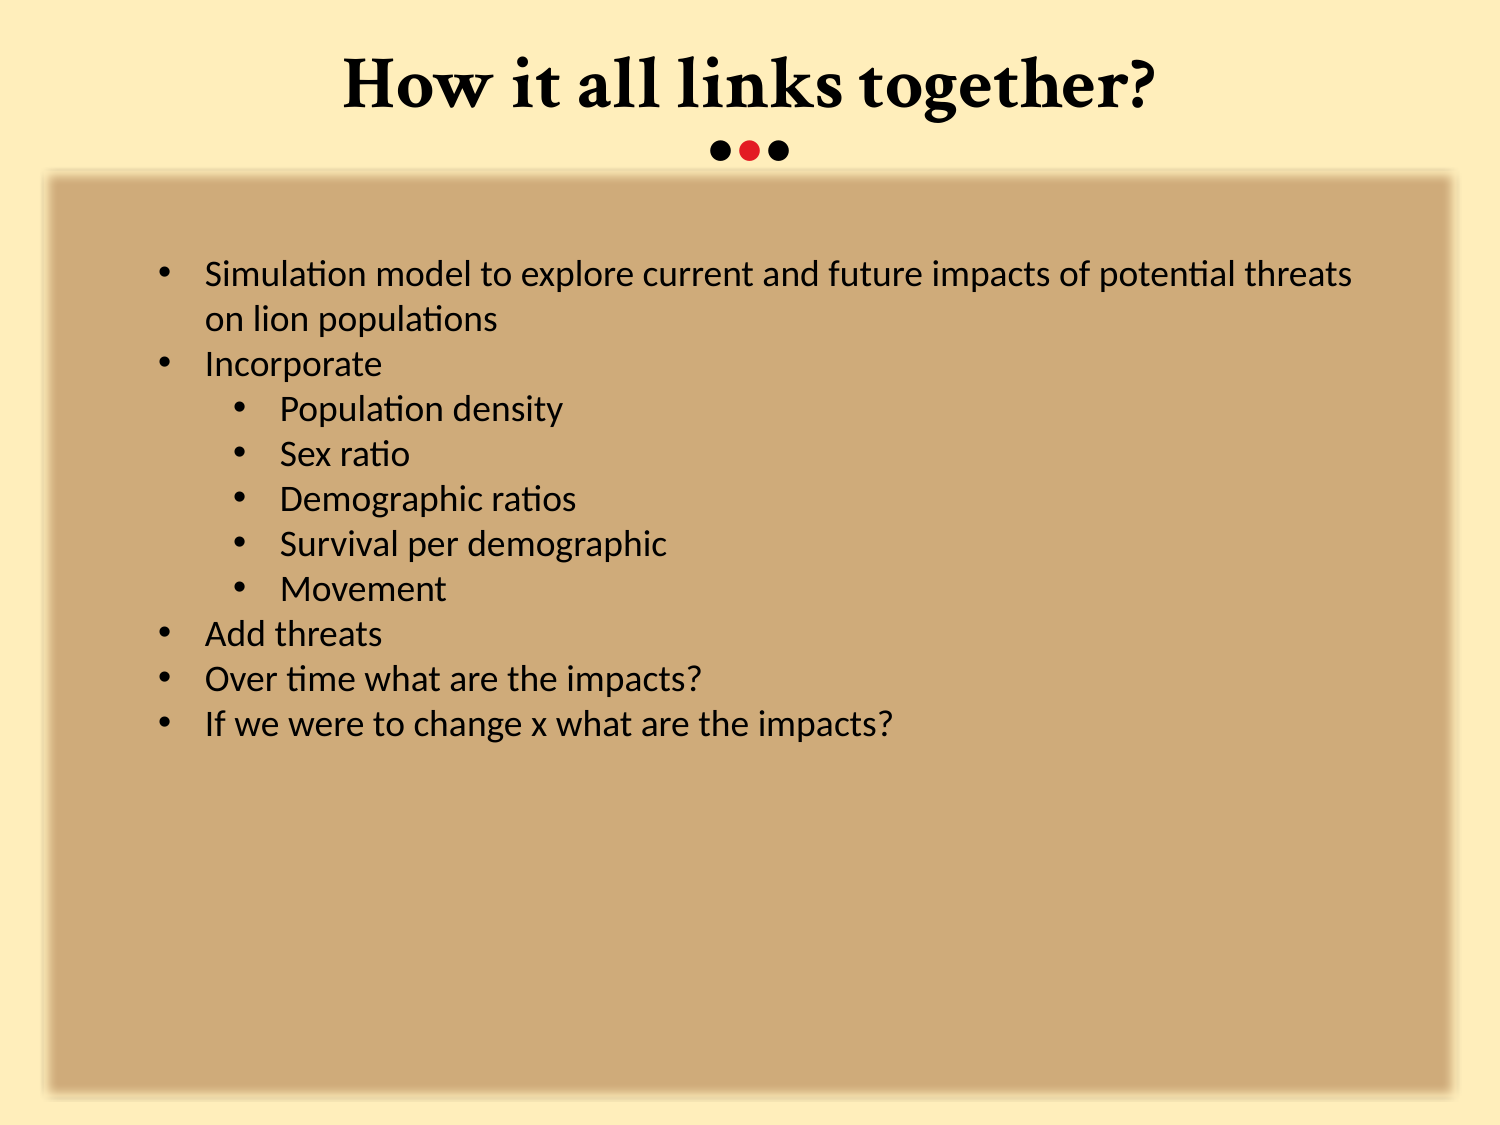

How it all links together?
•••

Simulation model to explore current and future impacts of potential threats on lion populations
Incorporate
Population density
Sex ratio
Demographic ratios
Survival per demographic
Movement
Add threats
Over time what are the impacts?
If we were to change x what are the impacts?